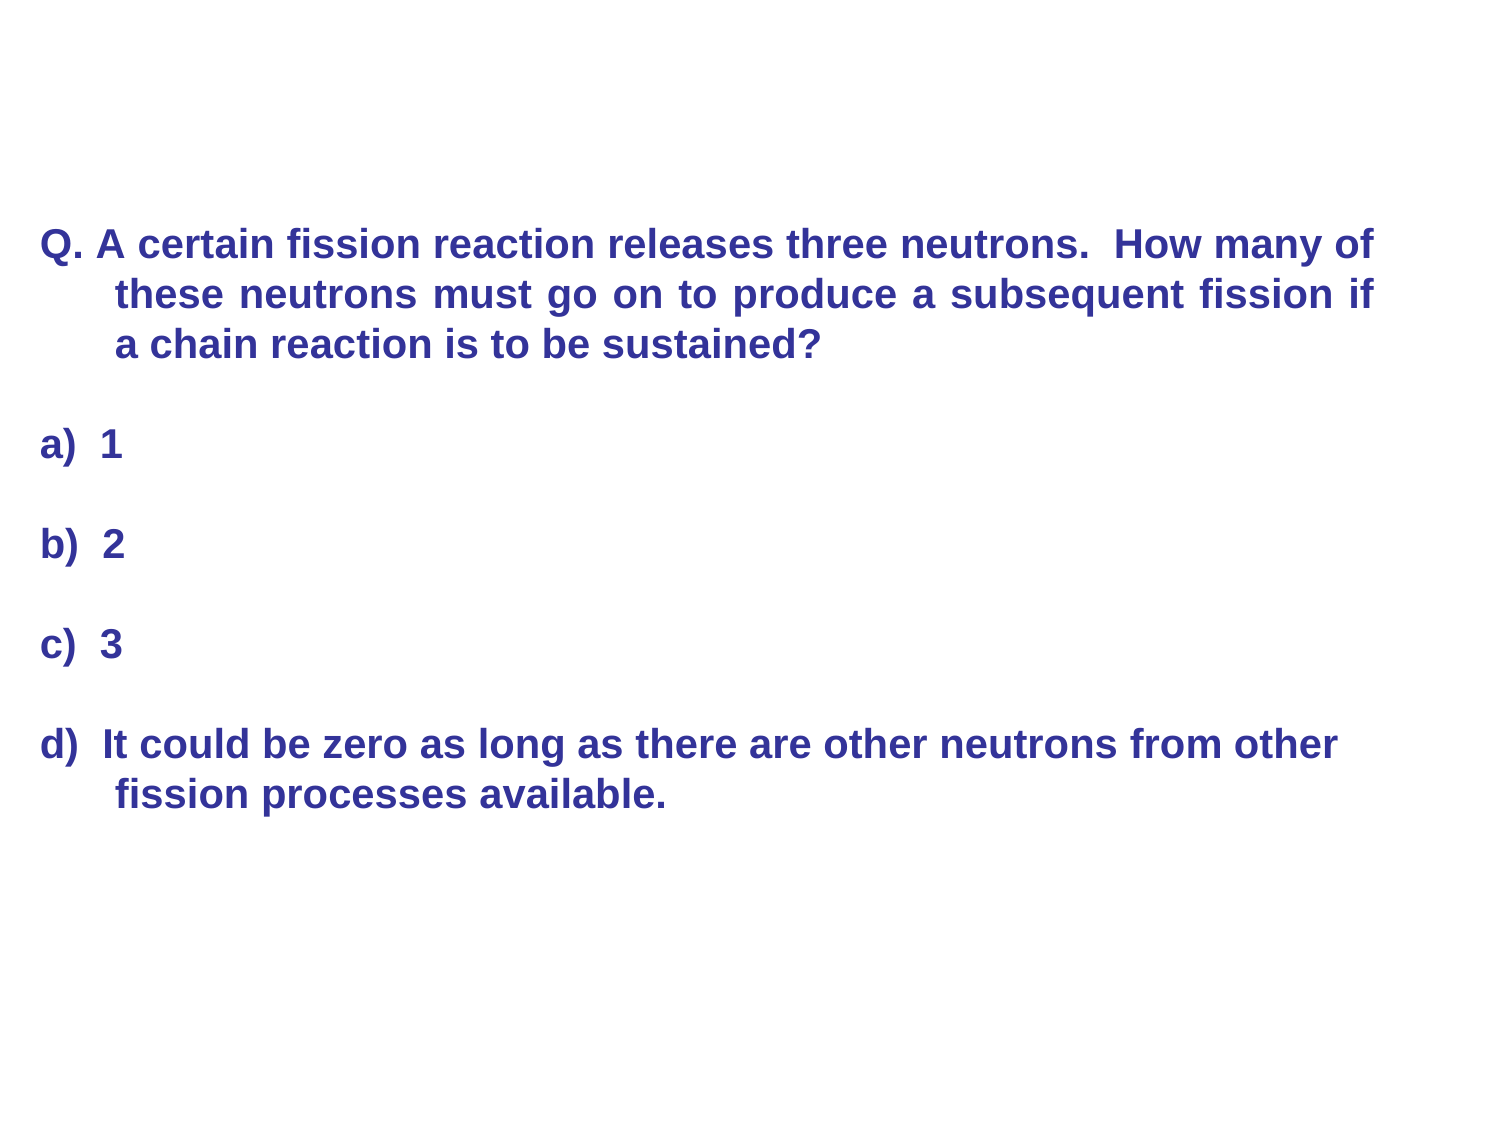

Q. A certain fission reaction releases three neutrons.  How many of these neutrons must go on to produce a subsequent fission if a chain reaction is to be sustained?

1

2

3

It could be zero as long as there are other neutrons from other
fission processes available.